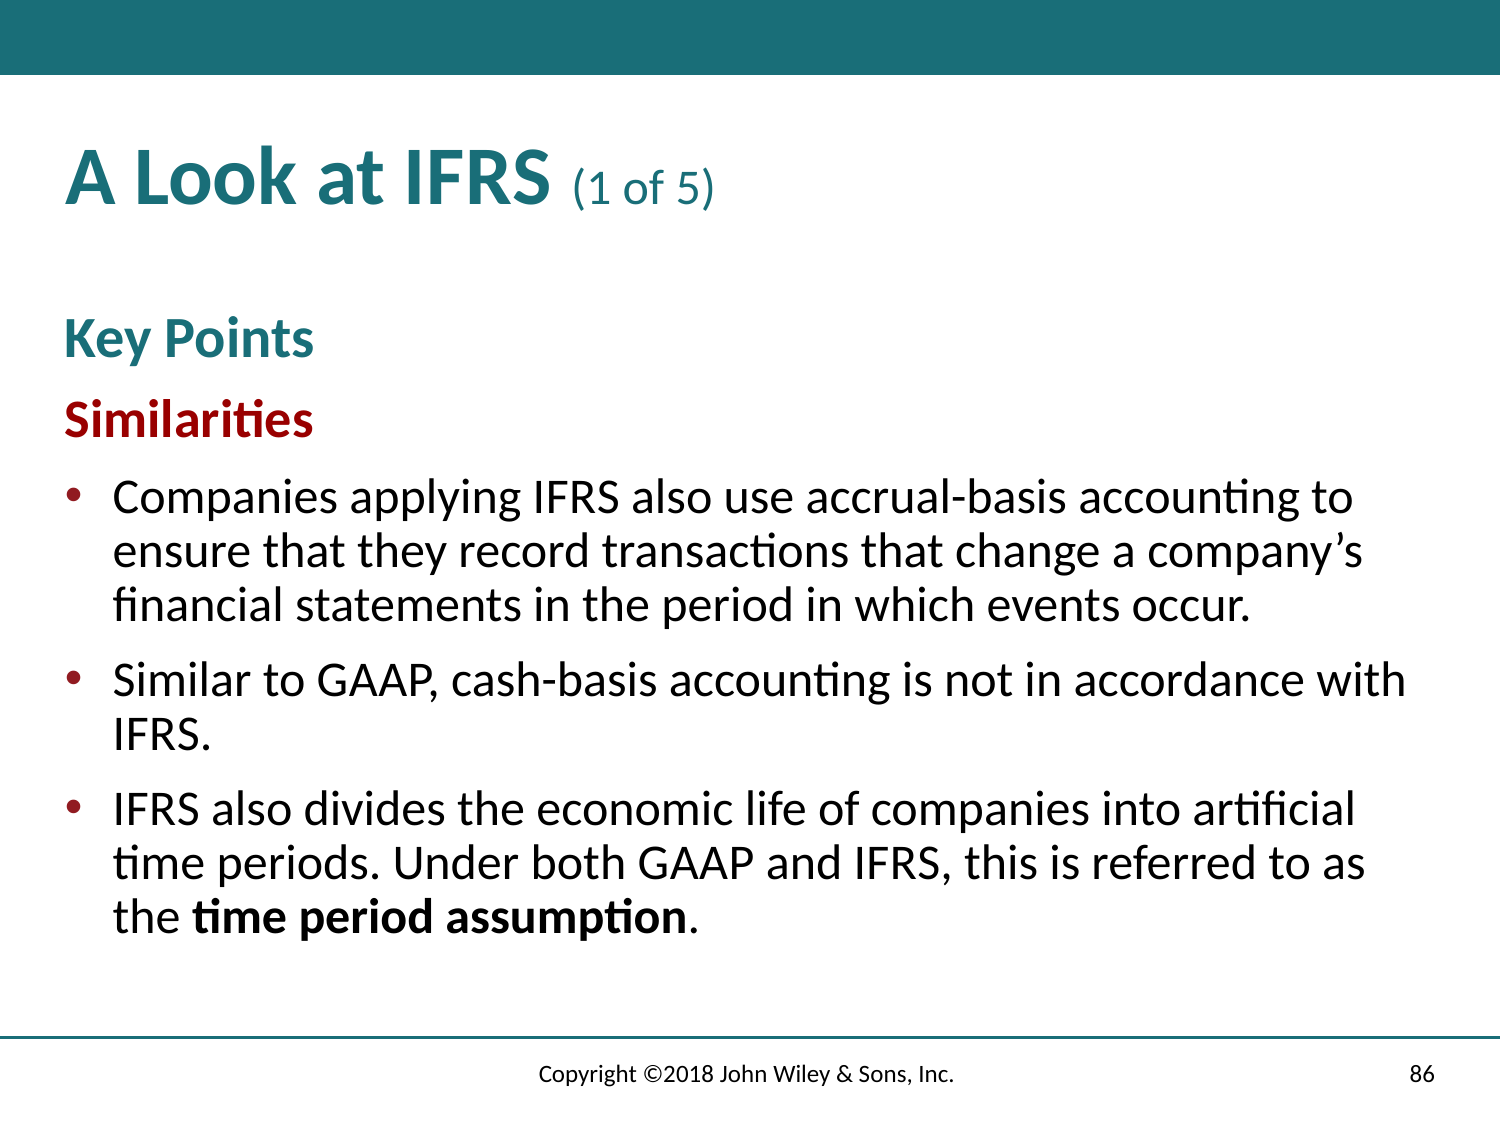

# A Look at I F R S (1 of 5)
Key Points
Similarities
Companies applying I F R S also use accrual-basis accounting to ensure that they record transactions that change a company’s financial statements in the period in which events occur.
Similar to G A A P, cash-basis accounting is not in accordance with I F R S.
I F R S also divides the economic life of companies into artificial time periods. Under both G A A P and I F R S, this is referred to as the time period assumption.
Copyright ©2018 John Wiley & Sons, Inc.
86